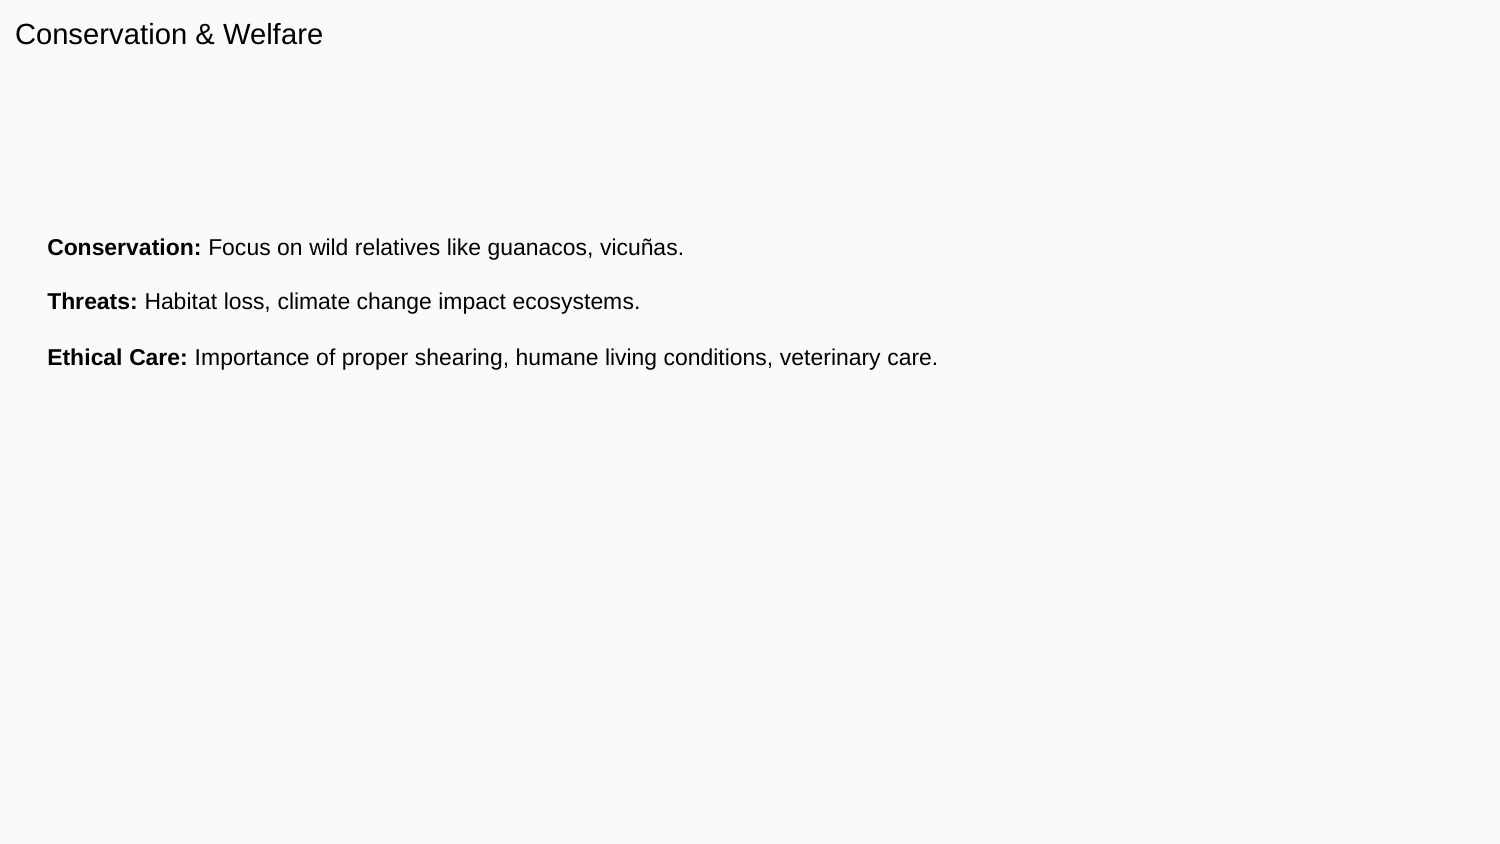

Conservation & Welfare
Conservation: Focus on wild relatives like guanacos, vicuñas.
Threats: Habitat loss, climate change impact ecosystems.
Ethical Care: Importance of proper shearing, humane living conditions, veterinary care.